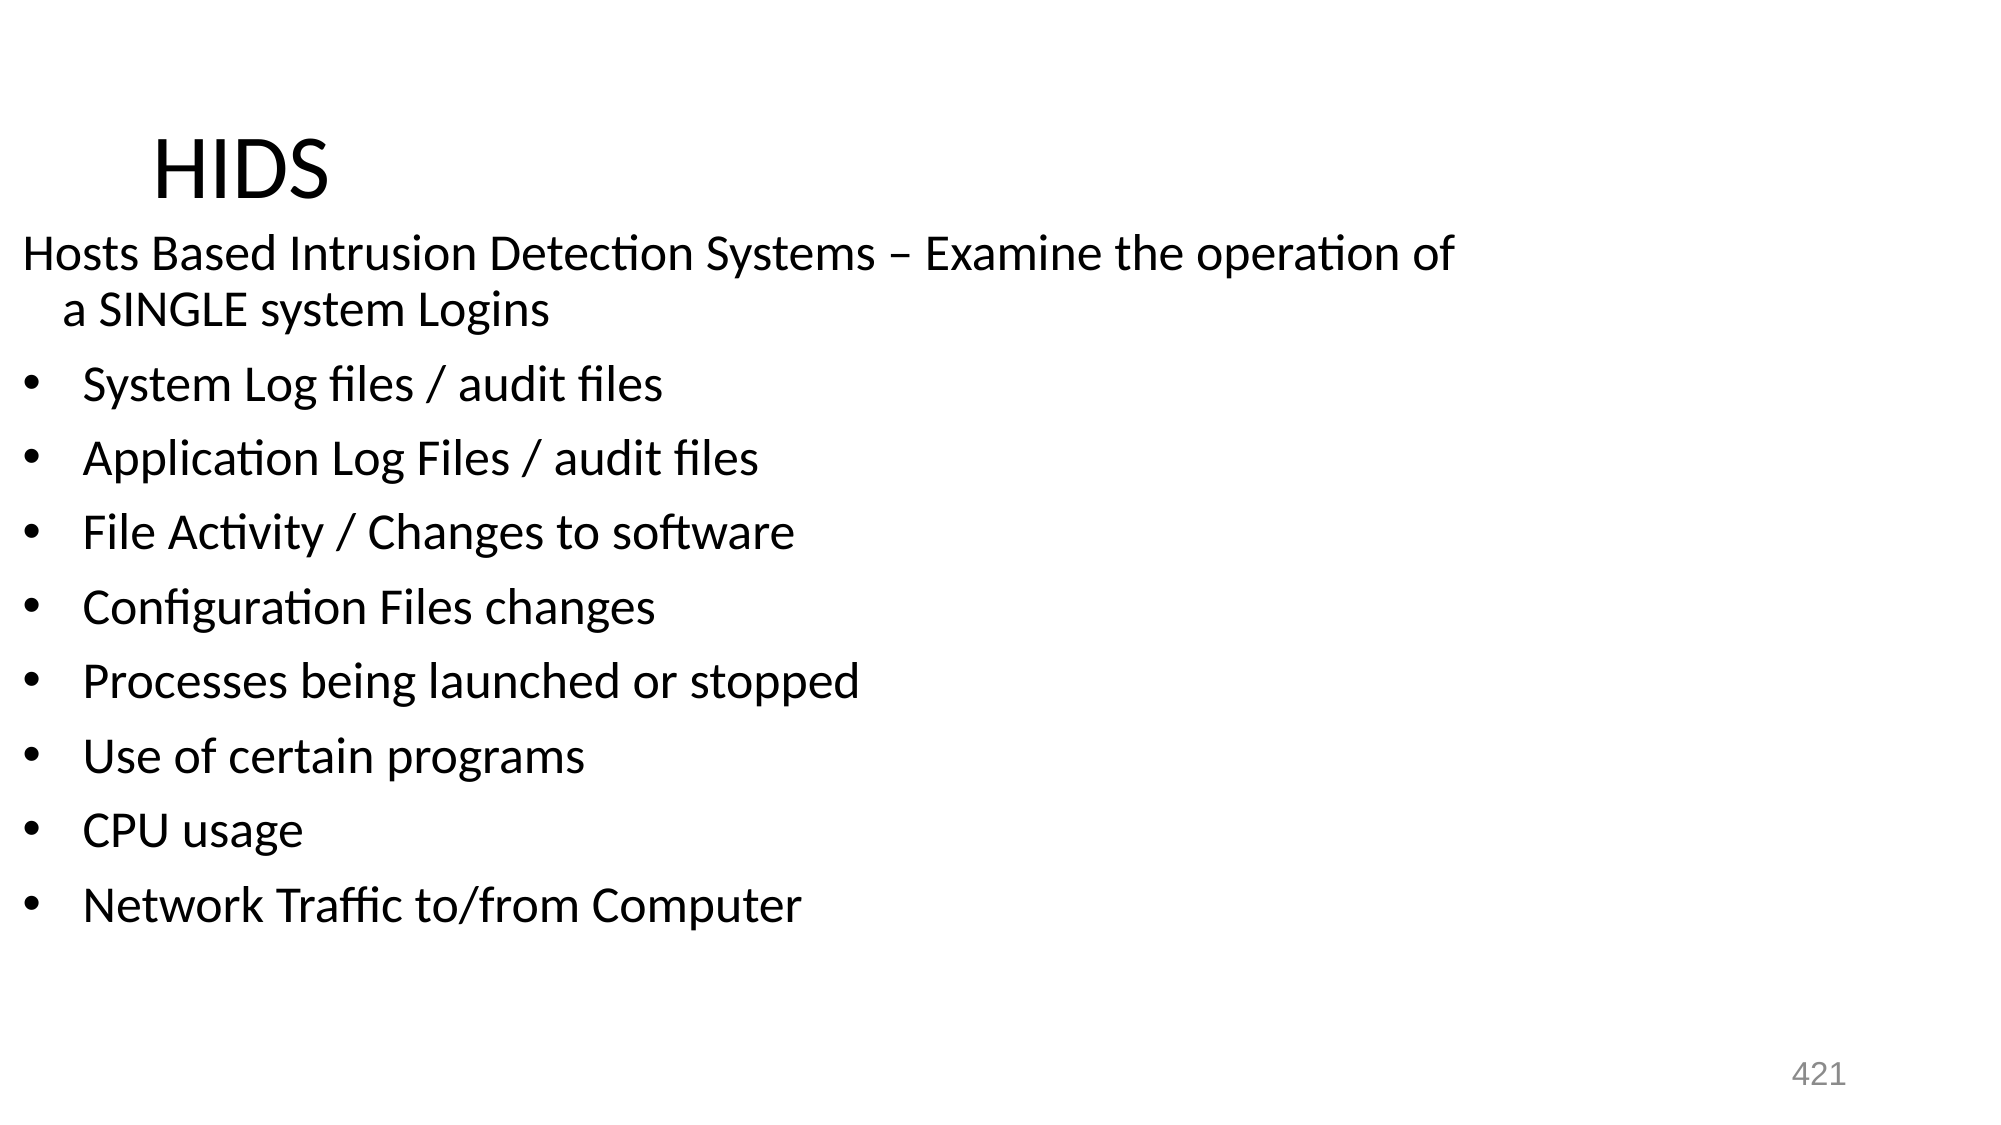

# HIDS
Hosts Based Intrusion Detection Systems – Examine the operation of a SINGLE system Logins
System Log files / audit files
Application Log Files / audit files
File Activity / Changes to software
Configuration Files changes
Processes being launched or stopped
Use of certain programs
CPU usage
Network Traffic to/from Computer

421